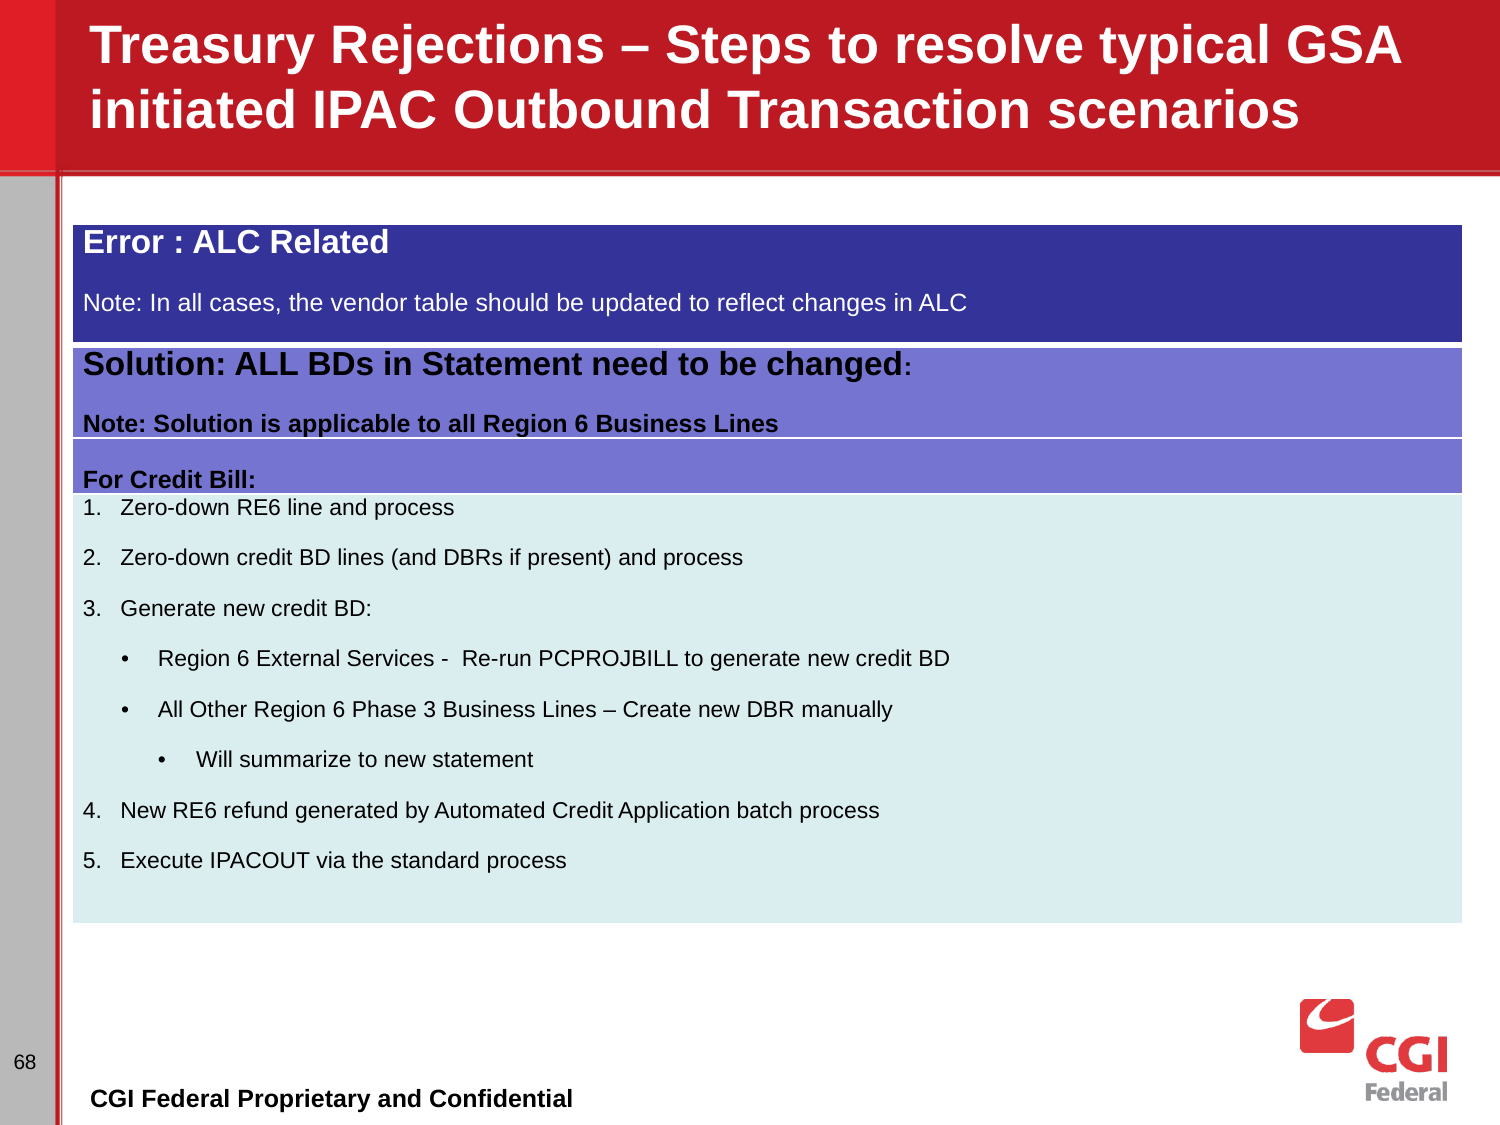

# Treasury Rejections – Steps to resolve typical GSA initiated IPAC Outbound Transaction scenarios

| Error : ALC Related   Note: In all cases, the vendor table should be updated to reflect changes in ALC |
| --- |
| Solution: ALL BDs in Statement need to be changed: Note: Solution is applicable to all Region 6 Business Lines |
| For Credit Bill: |
| Zero-down RE6 line and process Zero-down credit BD lines (and DBRs if present) and process Generate new credit BD: Region 6 External Services - Re-run PCPROJBILL to generate new credit BD All Other Region 6 Phase 3 Business Lines – Create new DBR manually Will summarize to new statement New RE6 refund generated by Automated Credit Application batch process Execute IPACOUT via the standard process |
68
CGI Federal Proprietary and Confidential